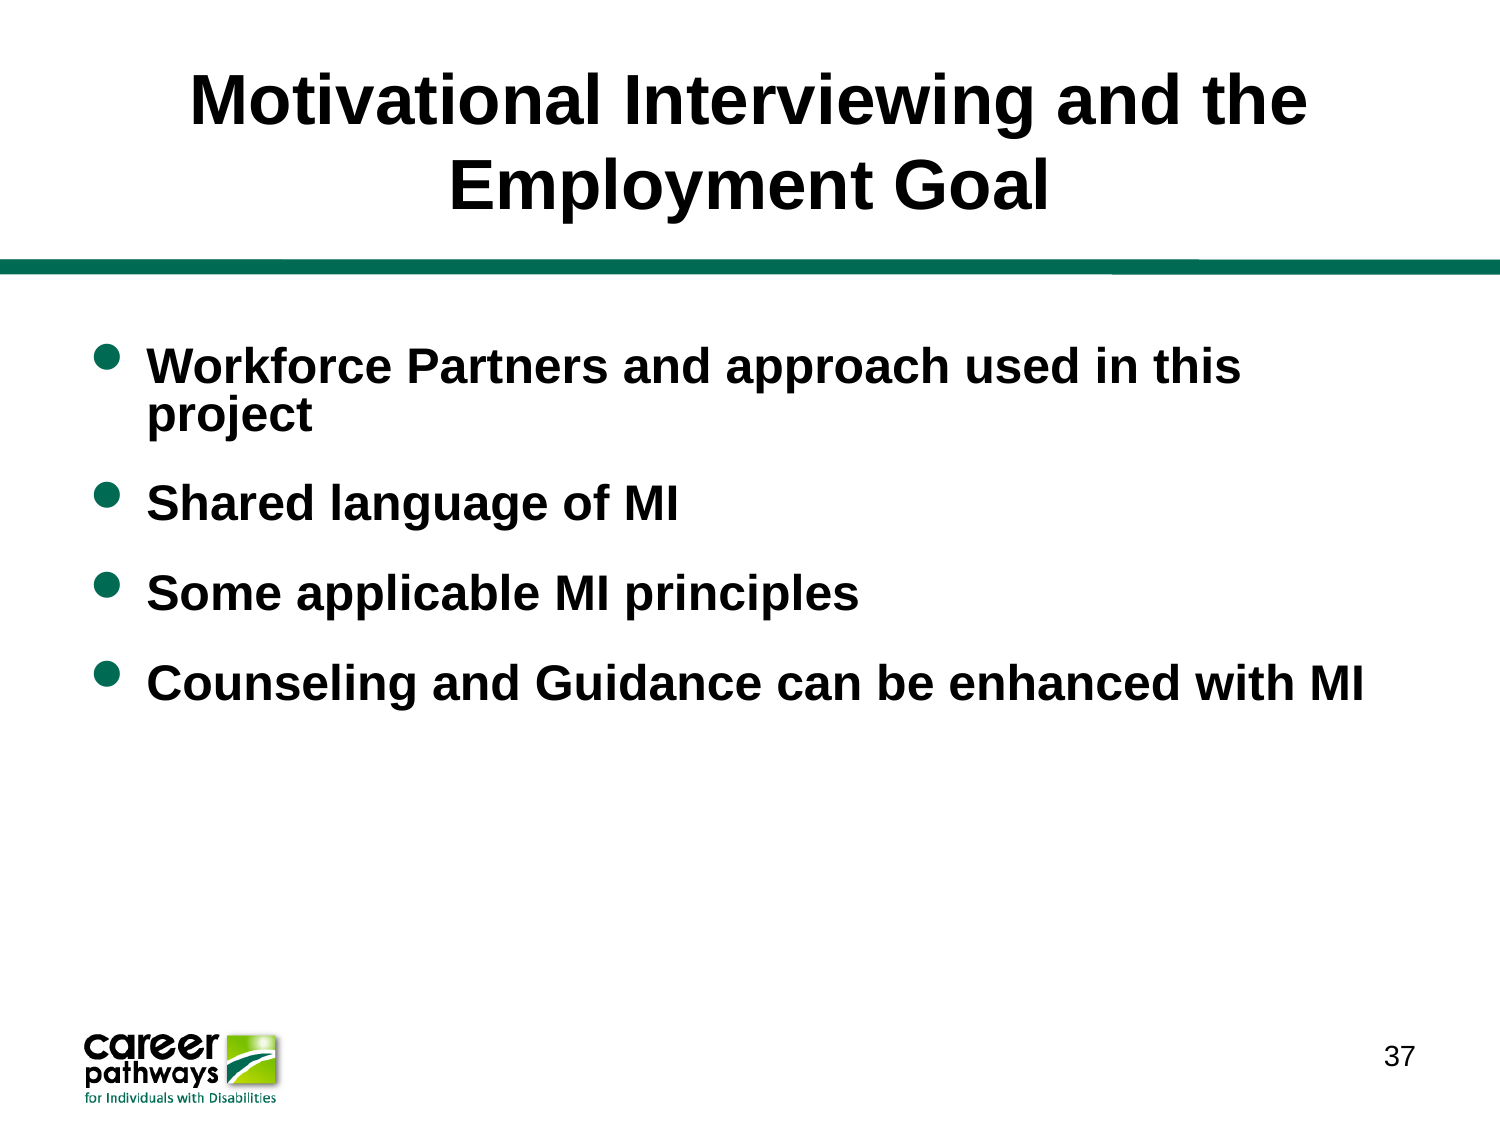

# Motivational Interviewing and the Employment Goal
Workforce Partners and approach used in this project
Shared language of MI
Some applicable MI principles
Counseling and Guidance can be enhanced with MI

37